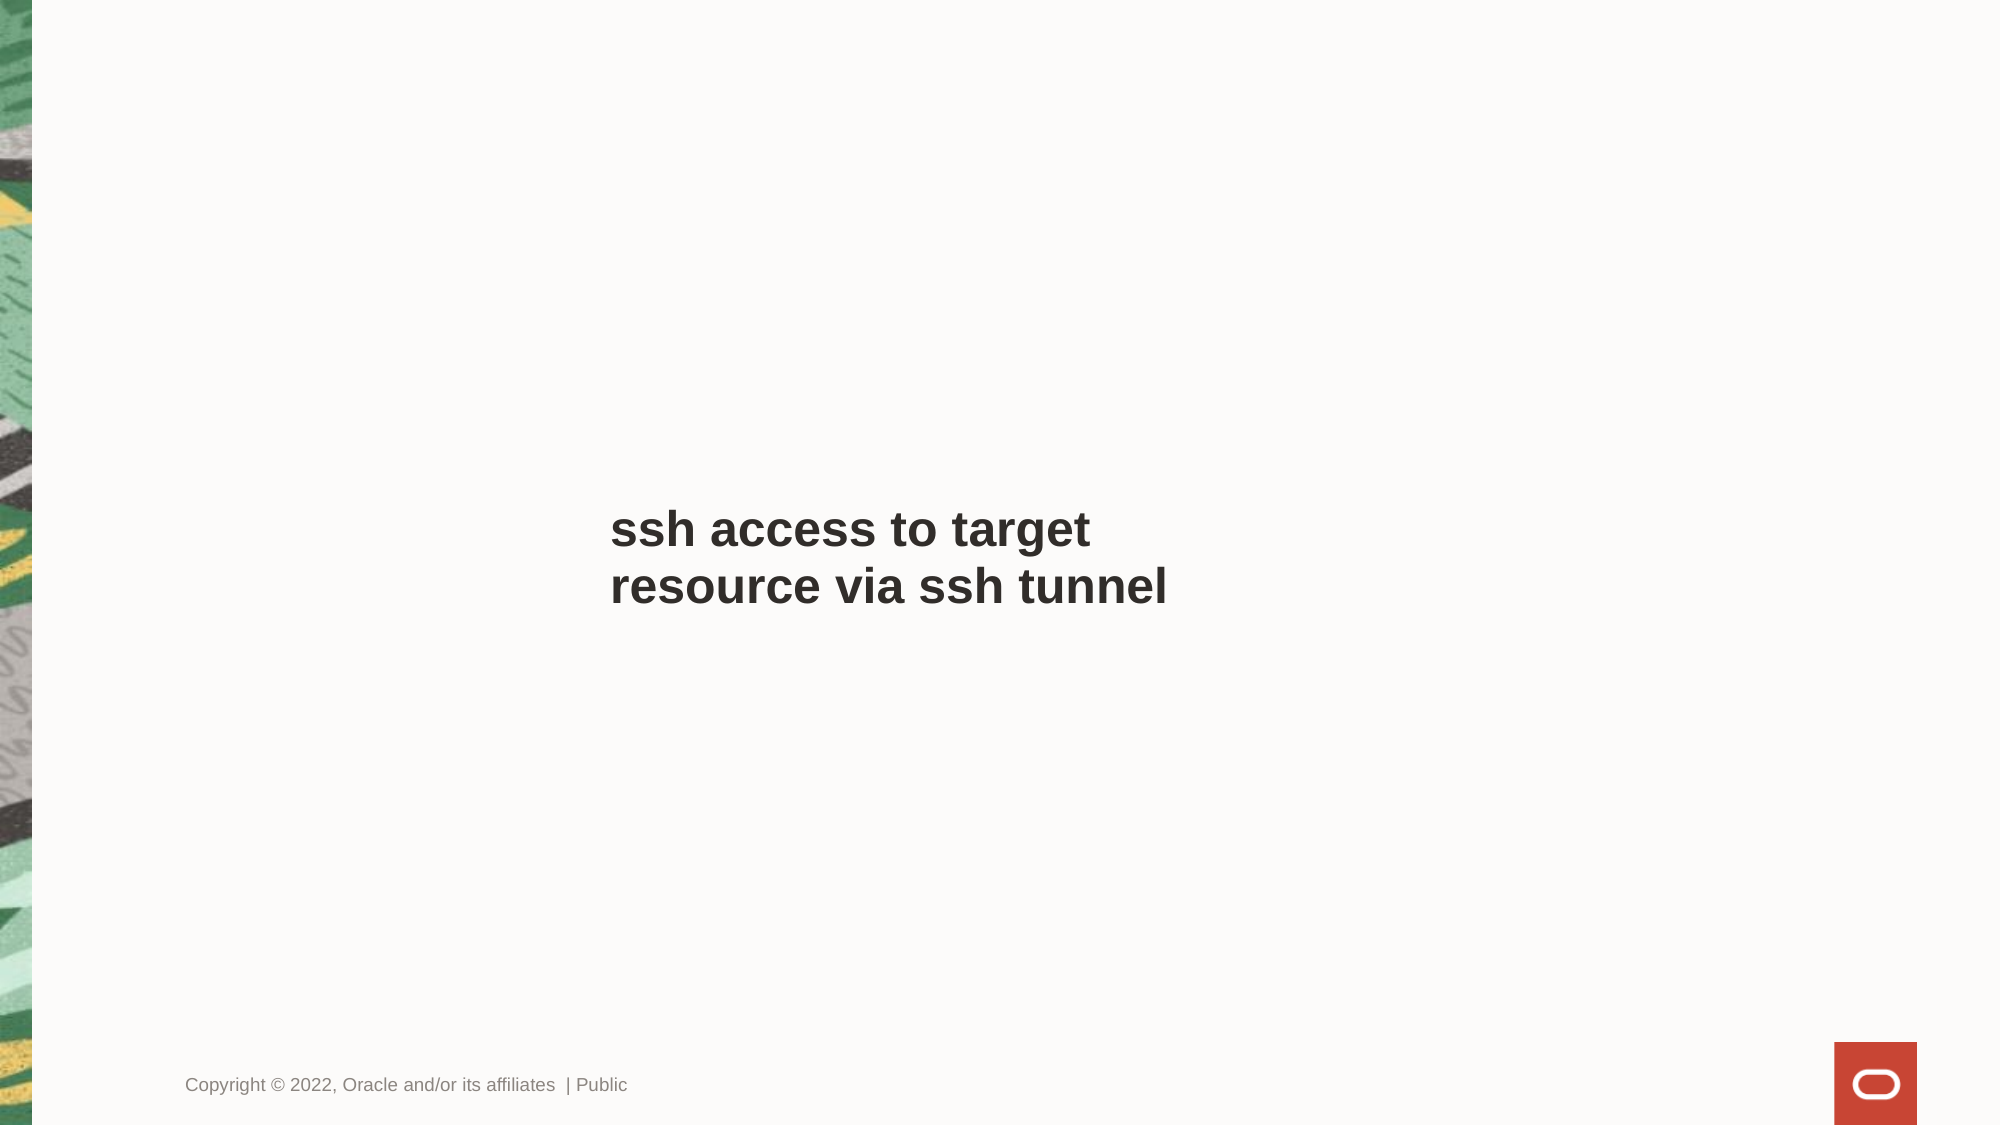

# ssh access to target resource via ssh tunnel
Copyright © 2022, Oracle and/or its affiliates  | Public